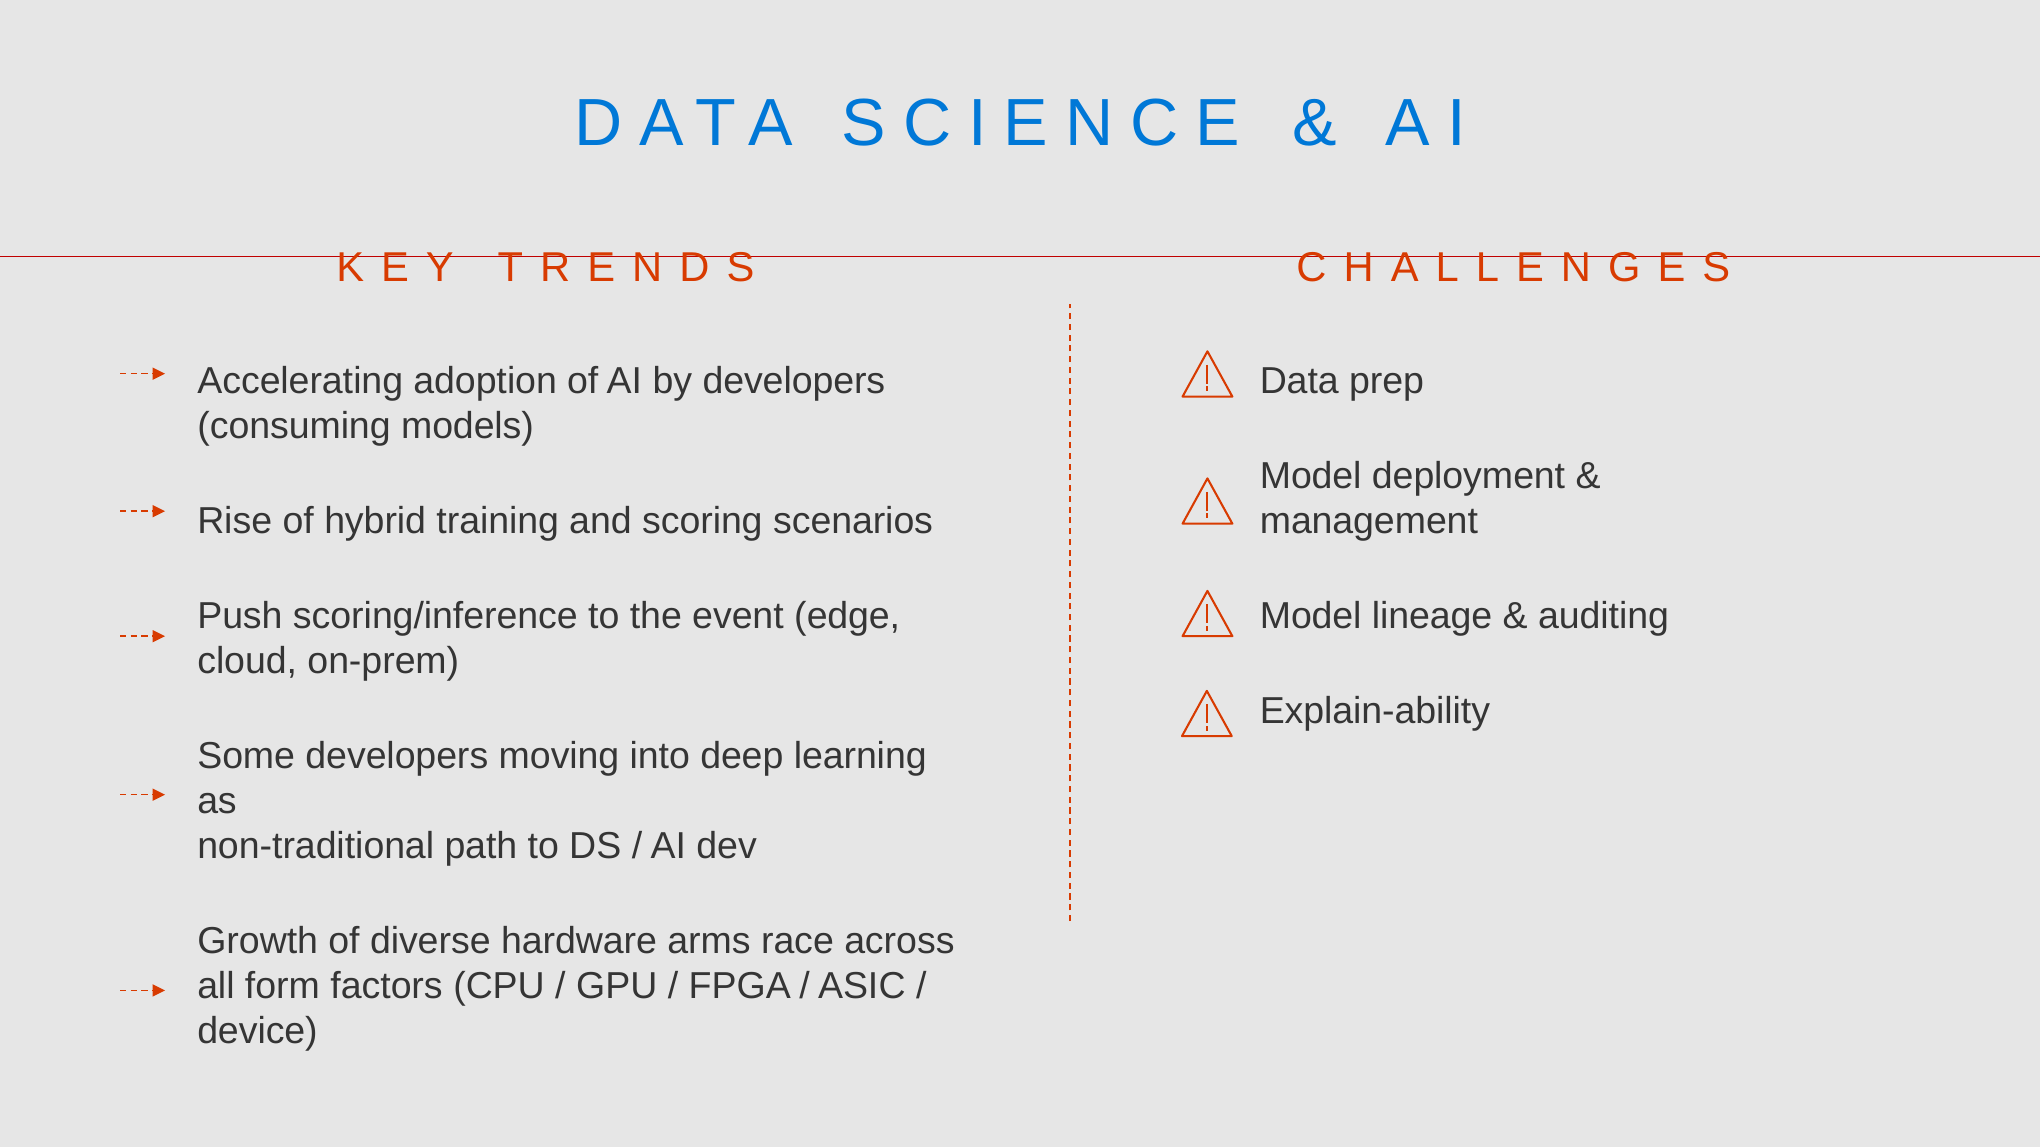

# data science & AI
Key trends
challenges
Accelerating adoption of AI by developers
(consuming models)
Rise of hybrid training and scoring scenarios
Push scoring/inference to the event (edge, cloud, on-prem)
Some developers moving into deep learning as
non-traditional path to DS / AI dev
Growth of diverse hardware arms race across all form factors (CPU / GPU / FPGA / ASIC / device)
Data prep
Model deployment & management
Model lineage & auditing
Explain-ability